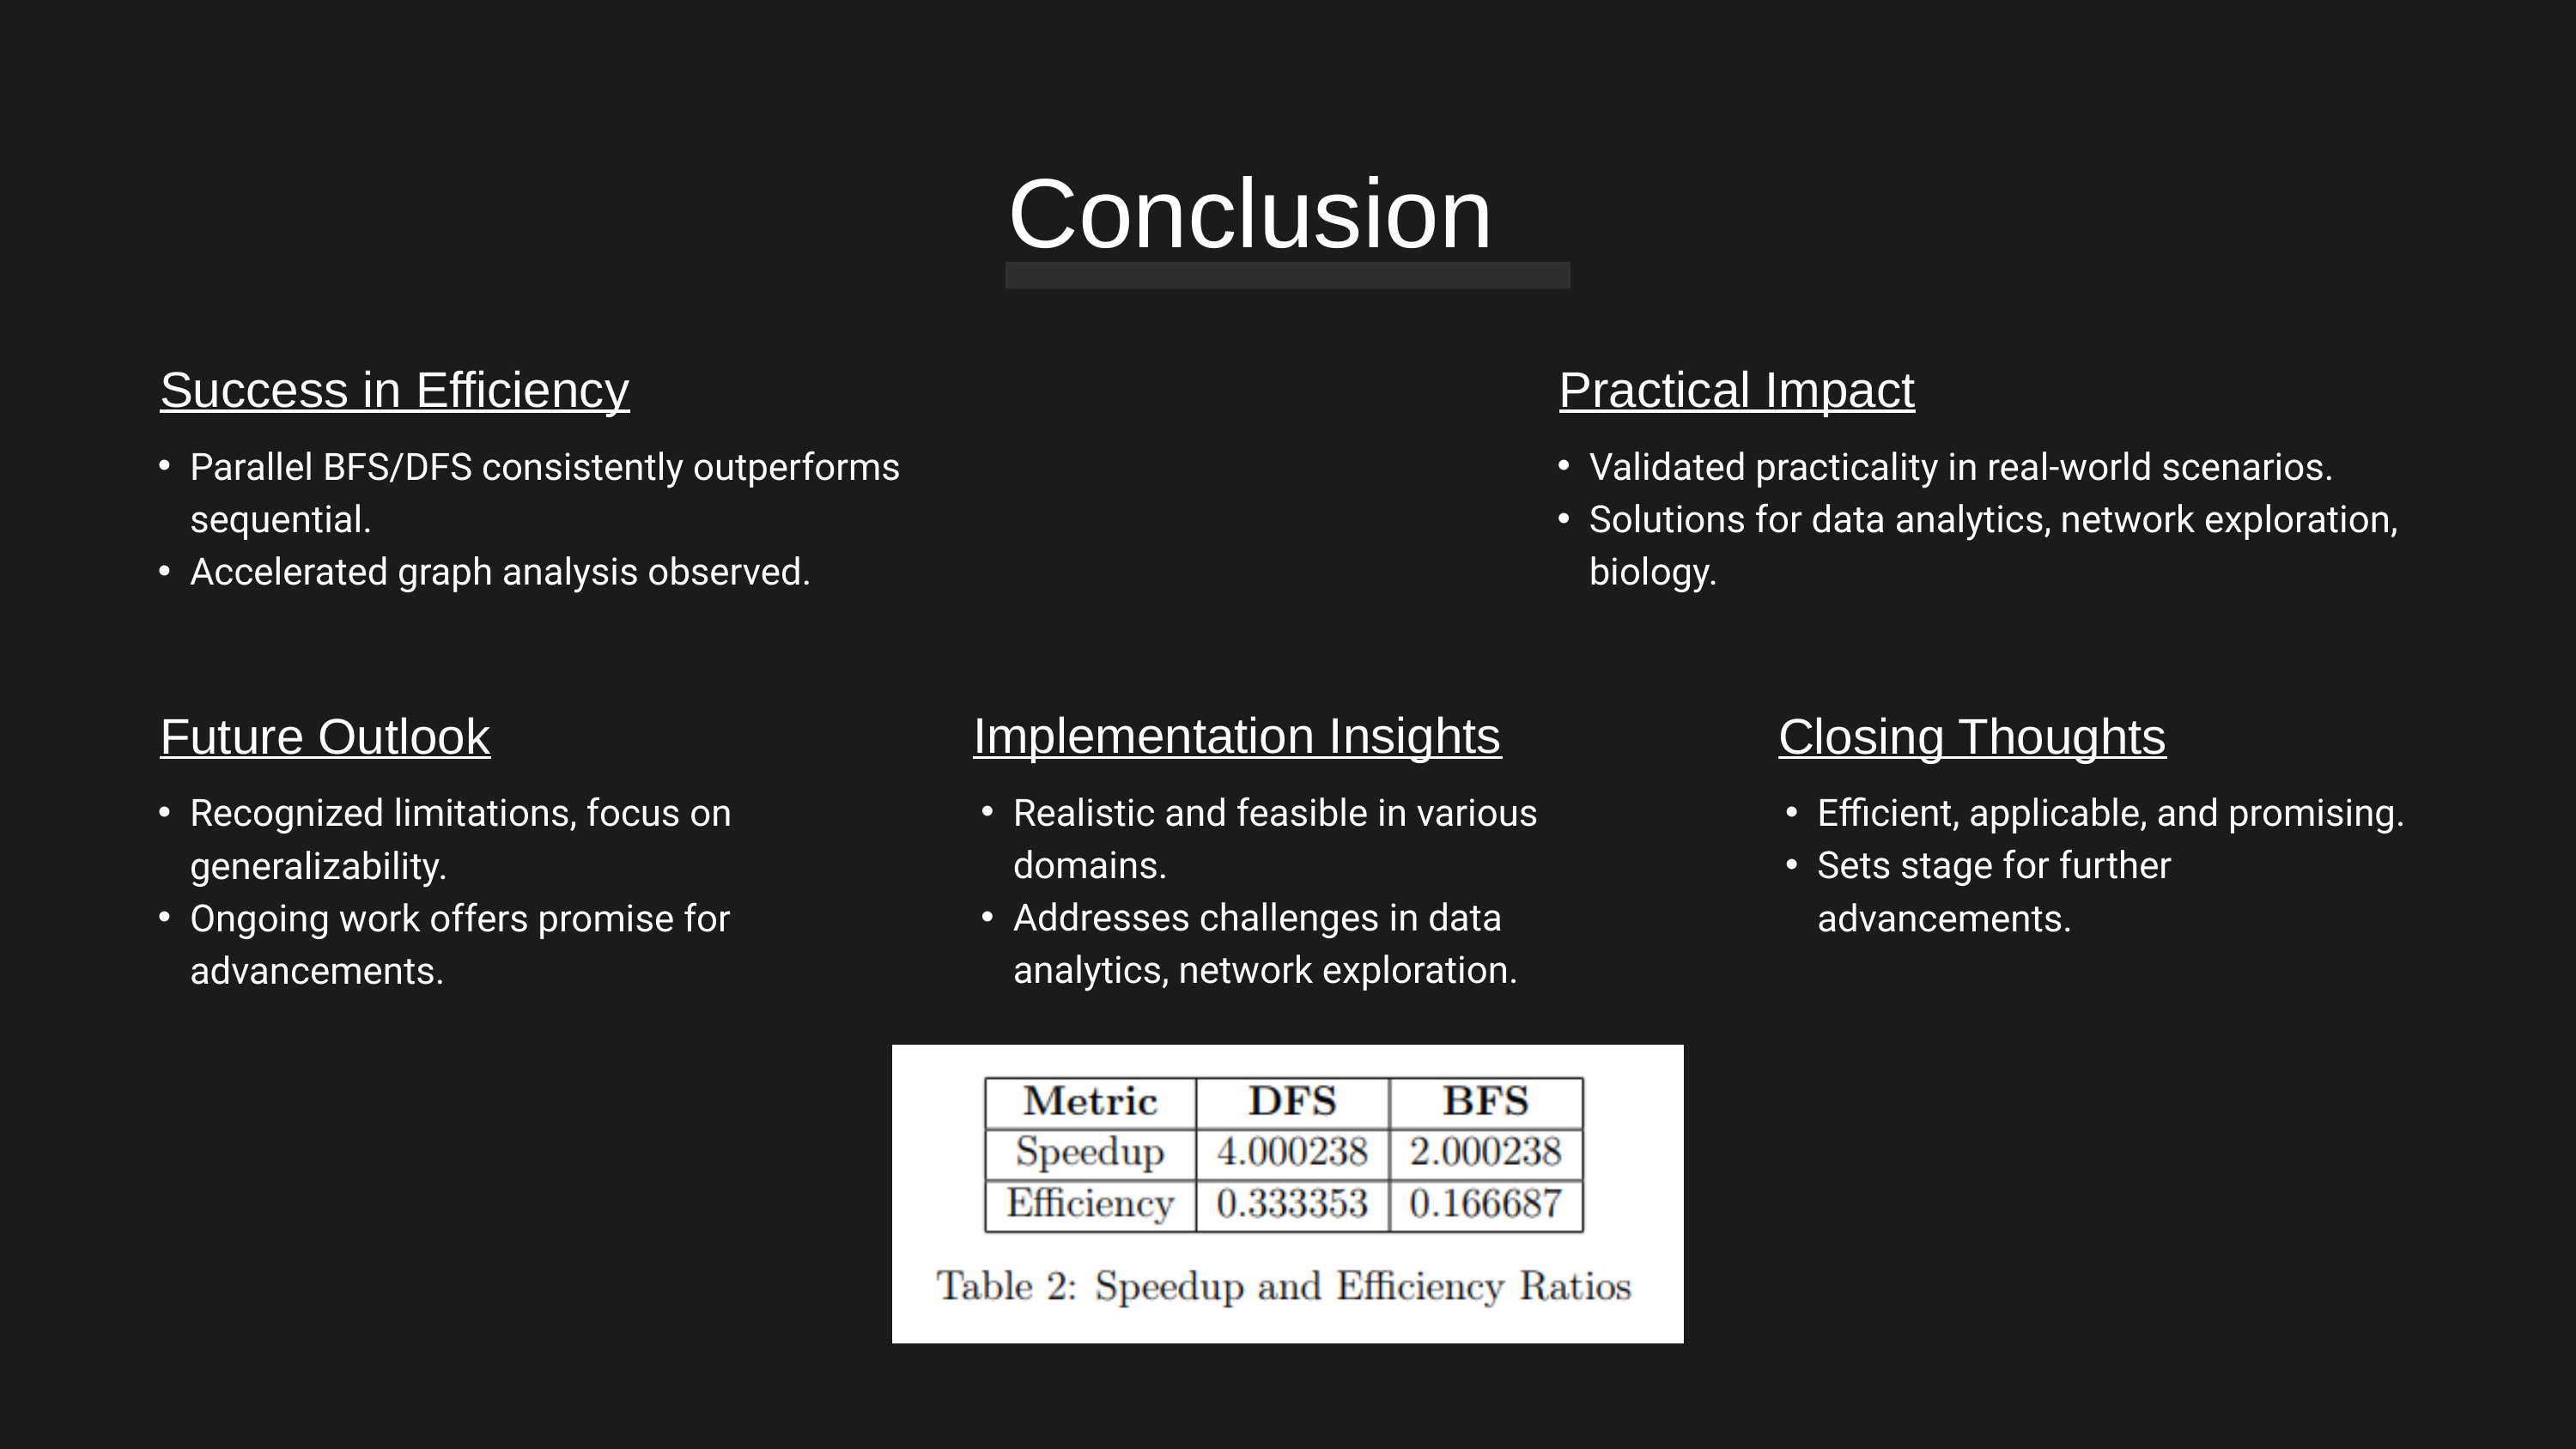

Conclusion

Success in Efficiency
Practical Impact
Parallel BFS/DFS consistently outperforms sequential.
Accelerated graph analysis observed.

Validated practicality in real-world scenarios.
Solutions for data analytics, network exploration, biology.

Implementation Insights
Future Outlook
Closing Thoughts
Realistic and feasible in various domains.
Addresses challenges in data analytics, network exploration.

Efficient, applicable, and promising.
Sets stage for further advancements.

Recognized limitations, focus on generalizability.
Ongoing work offers promise for advancements.